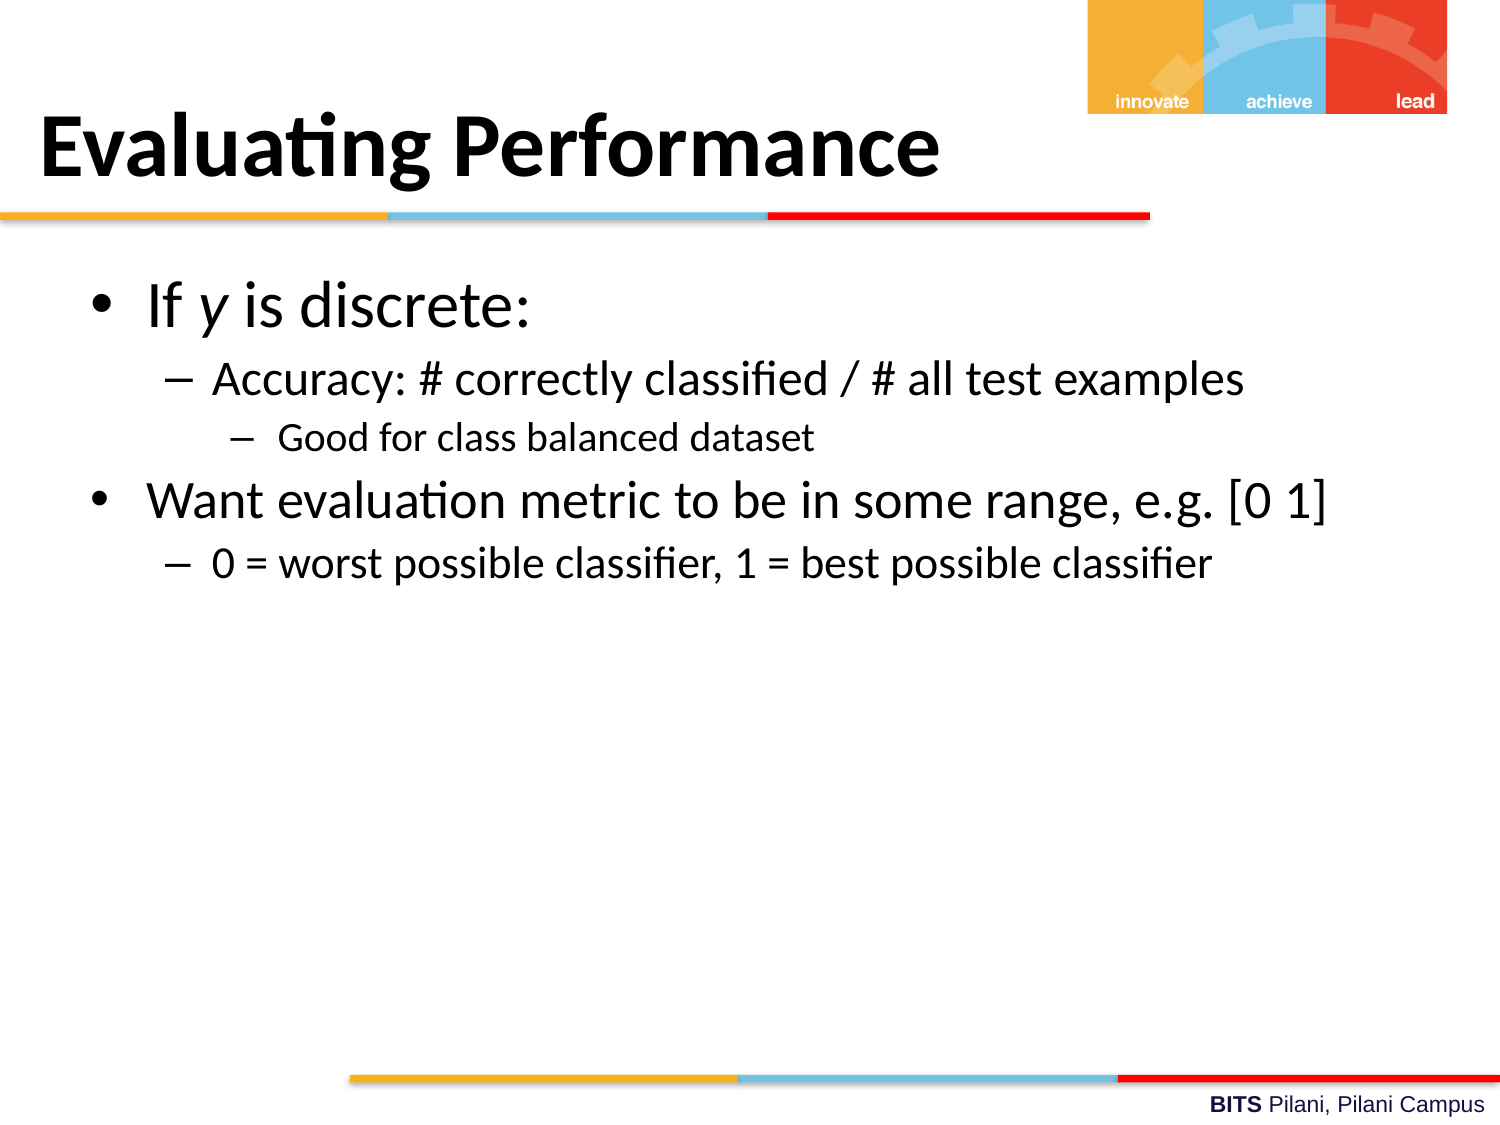

# Evaluating Performance
If y is discrete:
Accuracy: # correctly classified / # all test examples
Good for class balanced dataset
Want evaluation metric to be in some range, e.g. [0 1]
0 = worst possible classifier, 1 = best possible classifier